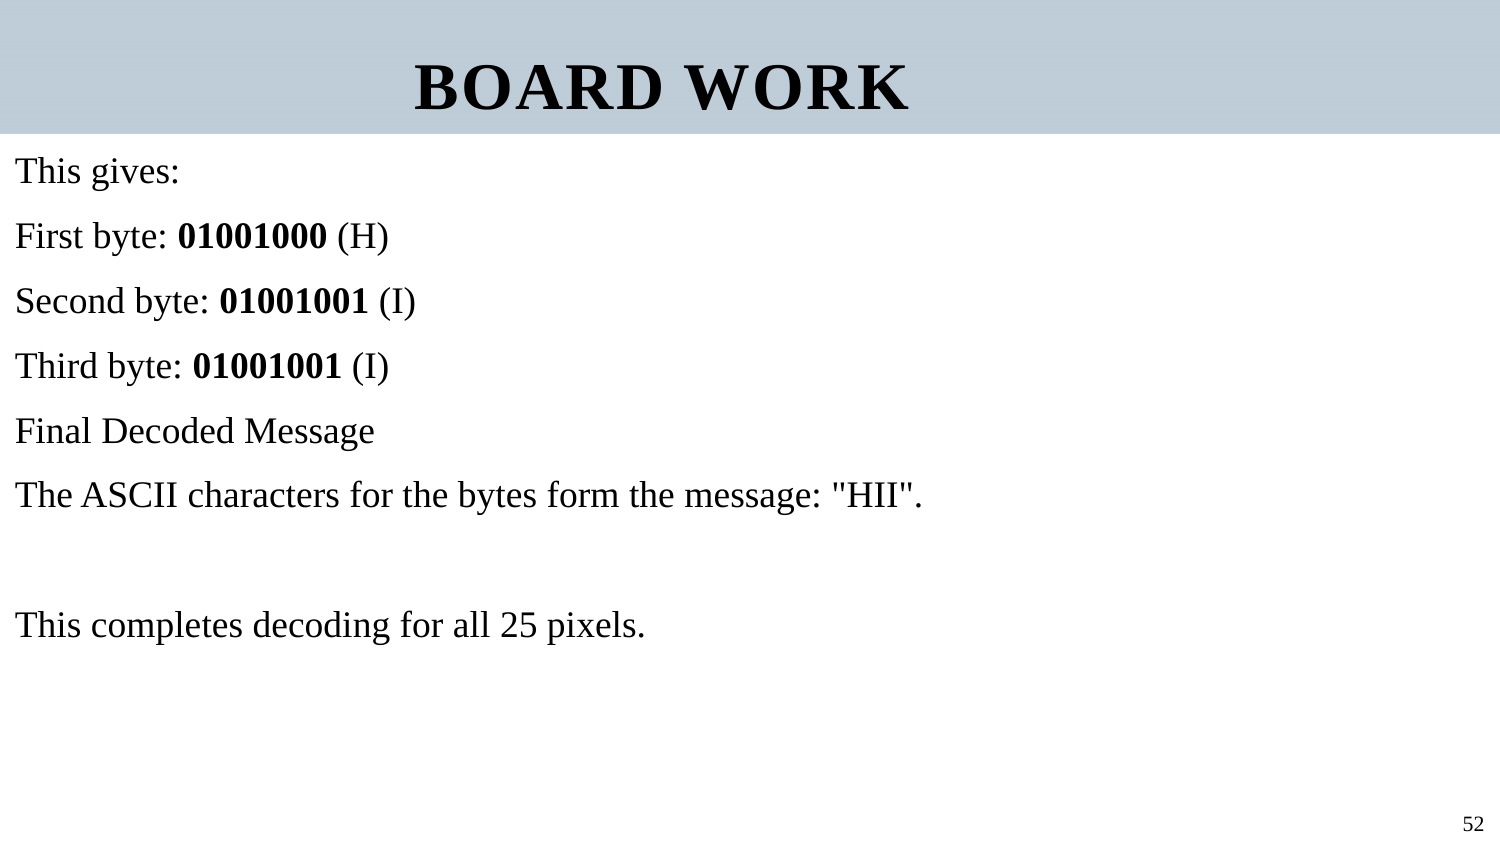

BOARD WORK
This gives:
First byte: 01001000 (H)
Second byte: 01001001 (I)
Third byte: 01001001 (I)
Final Decoded Message
The ASCII characters for the bytes form the message: "HII".

This completes decoding for all 25 pixels.

52